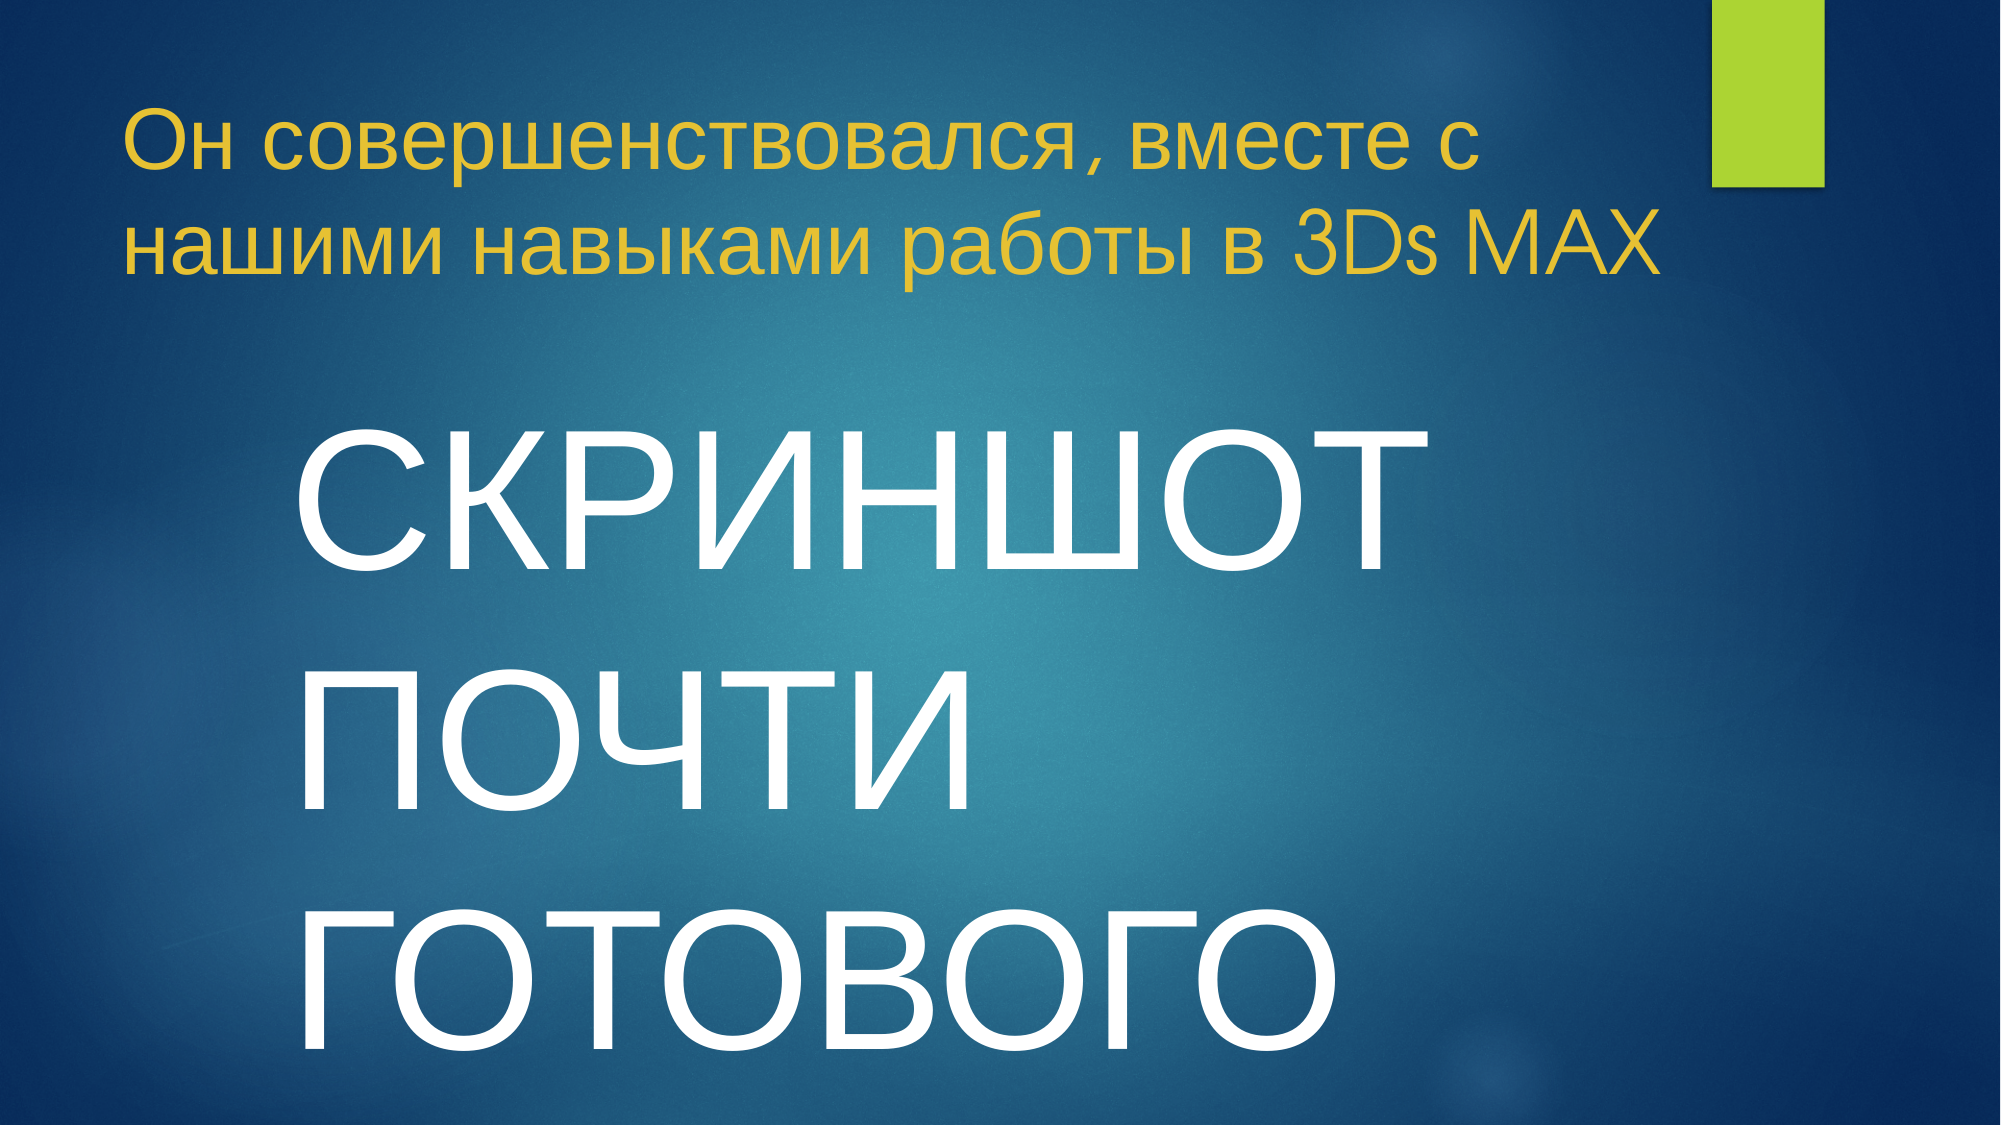

# Он совершенствовался, вместе с нашими навыками работы в 3Ds MAX
СКРИНШОТ ПОЧТИ ГОТОВОГО